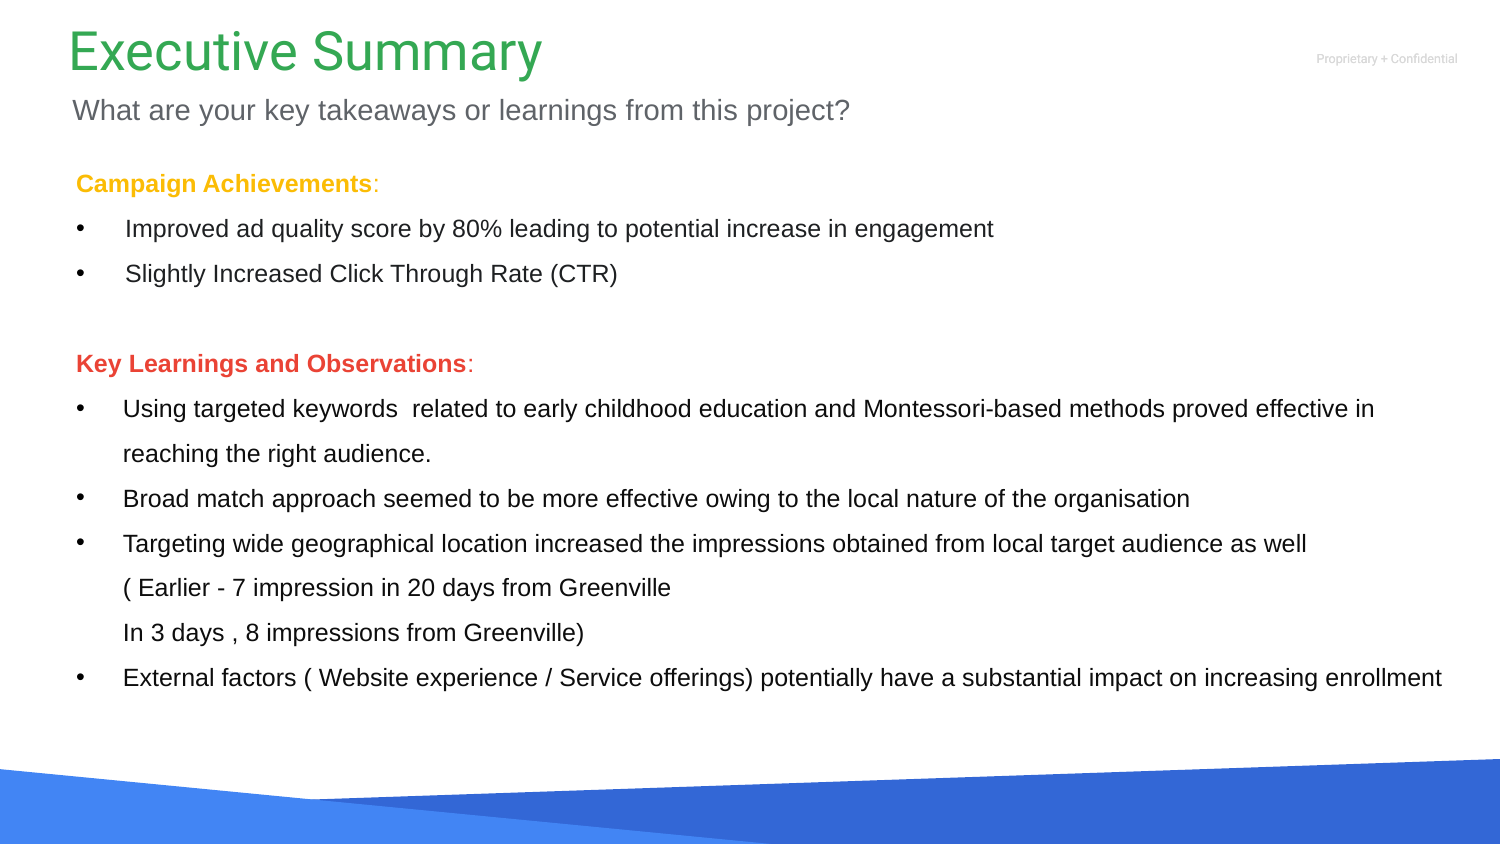

# Executive Summary

What are your key takeaways or learnings from this project?

Campaign Achievements:
   Improved ad quality score by 80% leading to potential increase in engagement
   Slightly Increased Click Through Rate (CTR)

Key Learnings and Observations:
Using targeted keywords  related to early childhood education and Montessori-based methods proved effective in reaching the right audience.
Broad match approach seemed to be more effective owing to the local nature of the organisation
Targeting wide geographical location increased the impressions obtained from local target audience as well 
( Earlier - 7 impression in 20 days from Greenville 
In 3 days , 8 impressions from Greenville)
External factors ( Website experience / Service offerings) potentially have a substantial impact on increasing enrollment